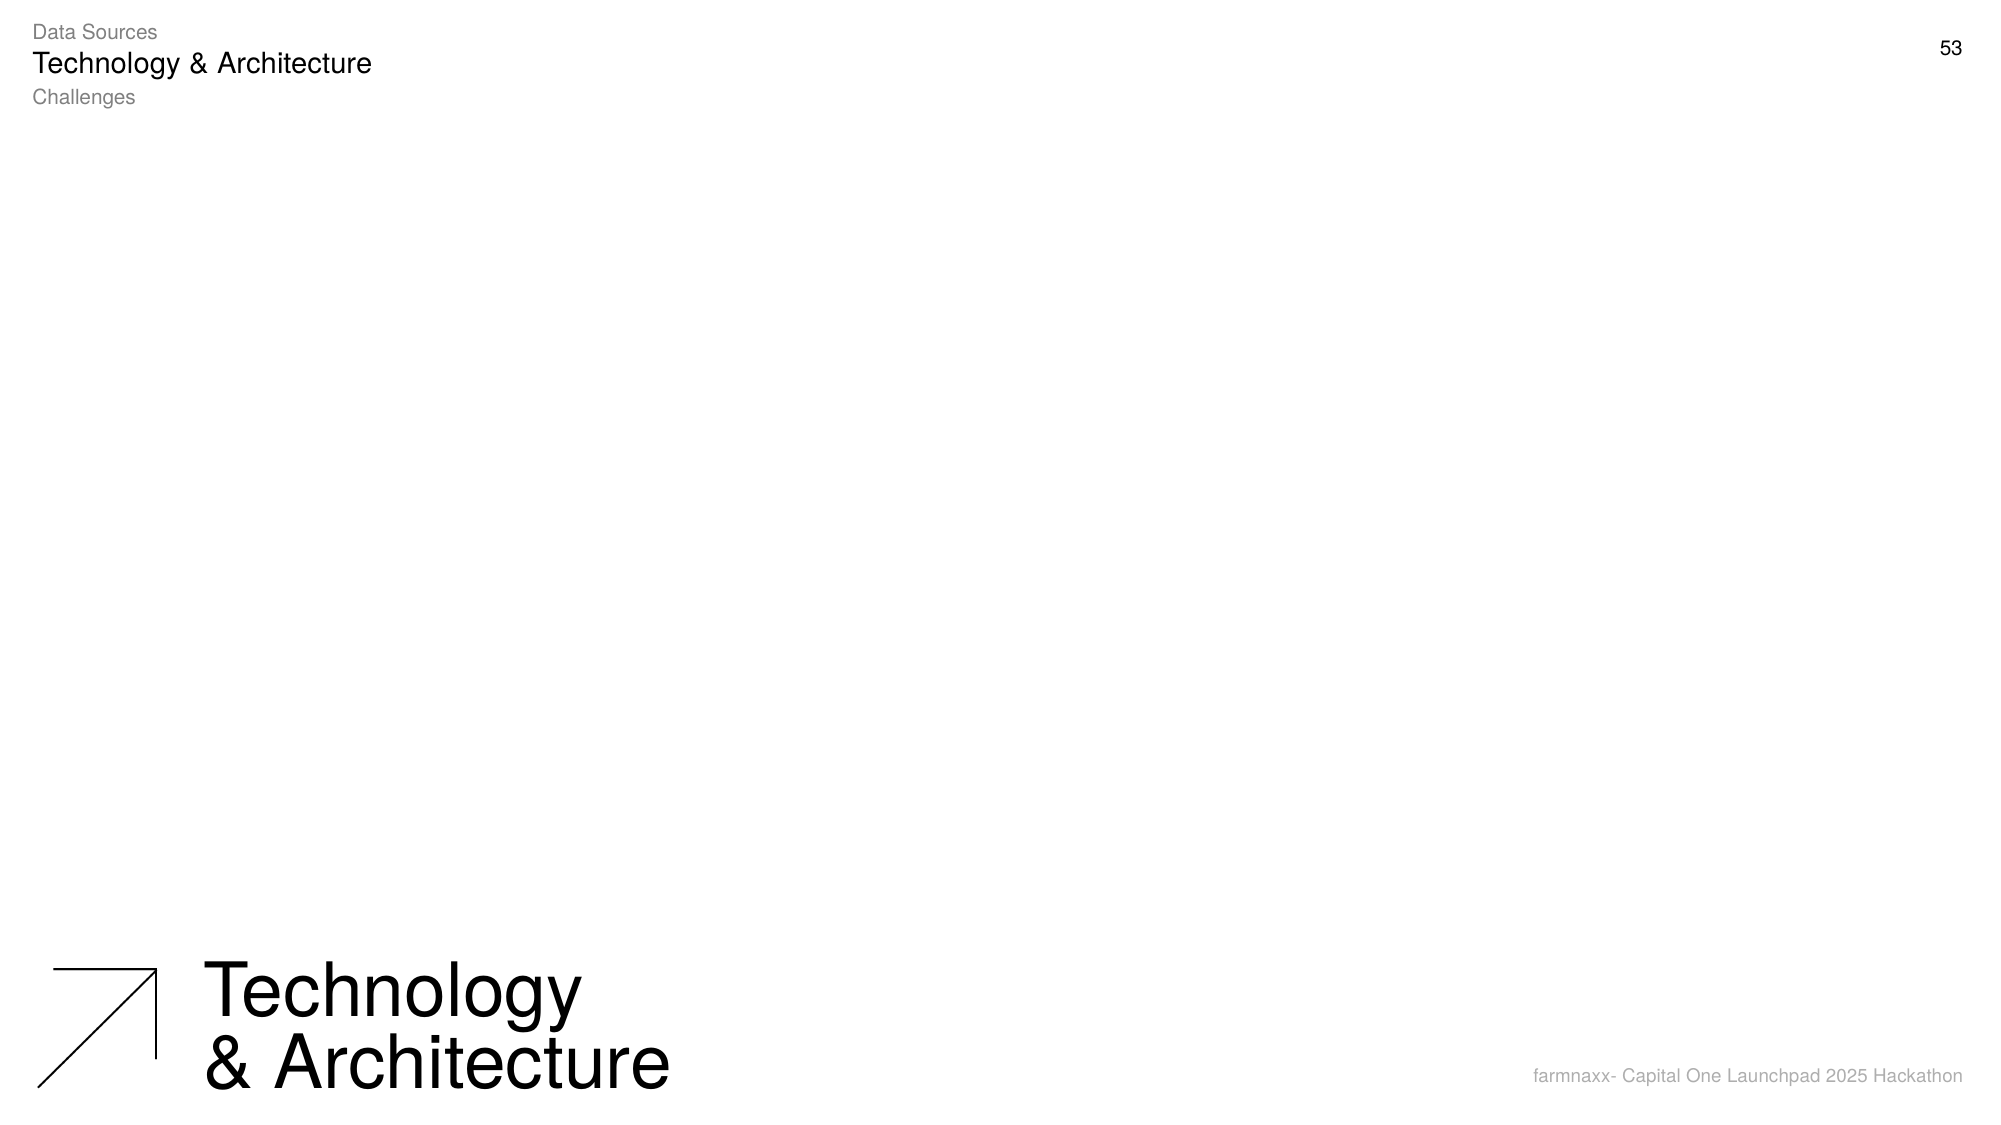

53
Data Sources
Technology & Architecture
Challenges
Technology
& Architecture
farmnaxx- Capital One Launchpad 2025 Hackathon